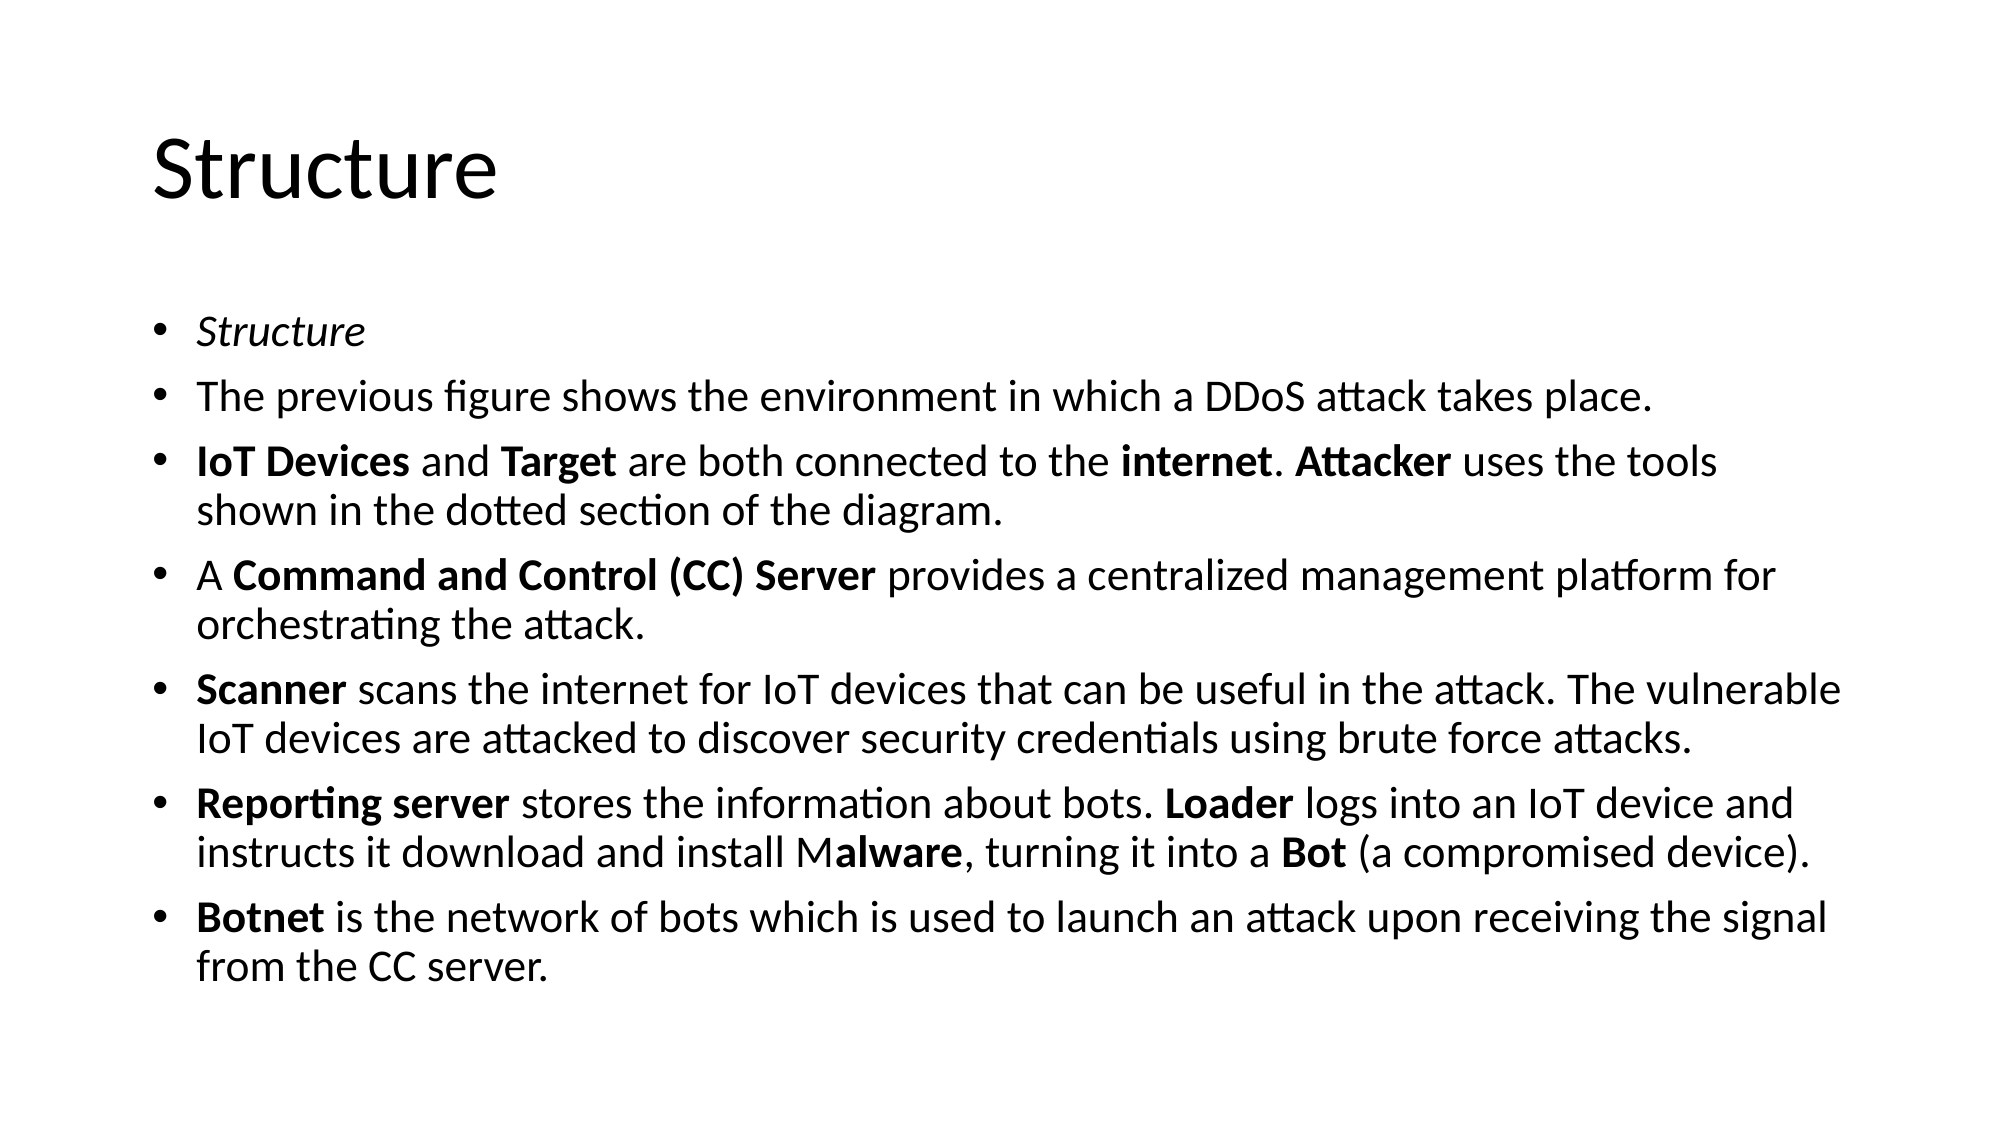

Structure
Structure
The previous figure shows the environment in which a DDoS attack takes place.
IoT Devices and Target are both connected to the internet. Attacker uses the tools shown in the dotted section of the diagram.
A Command and Control (CC) Server provides a centralized management platform for orchestrating the attack.
Scanner scans the internet for IoT devices that can be useful in the attack. The vulnerable IoT devices are attacked to discover security credentials using brute force attacks.
Reporting server stores the information about bots. Loader logs into an IoT device and instructs it download and install Malware, turning it into a Bot (a compromised device).
Botnet is the network of bots which is used to launch an attack upon receiving the signal from the CC server.